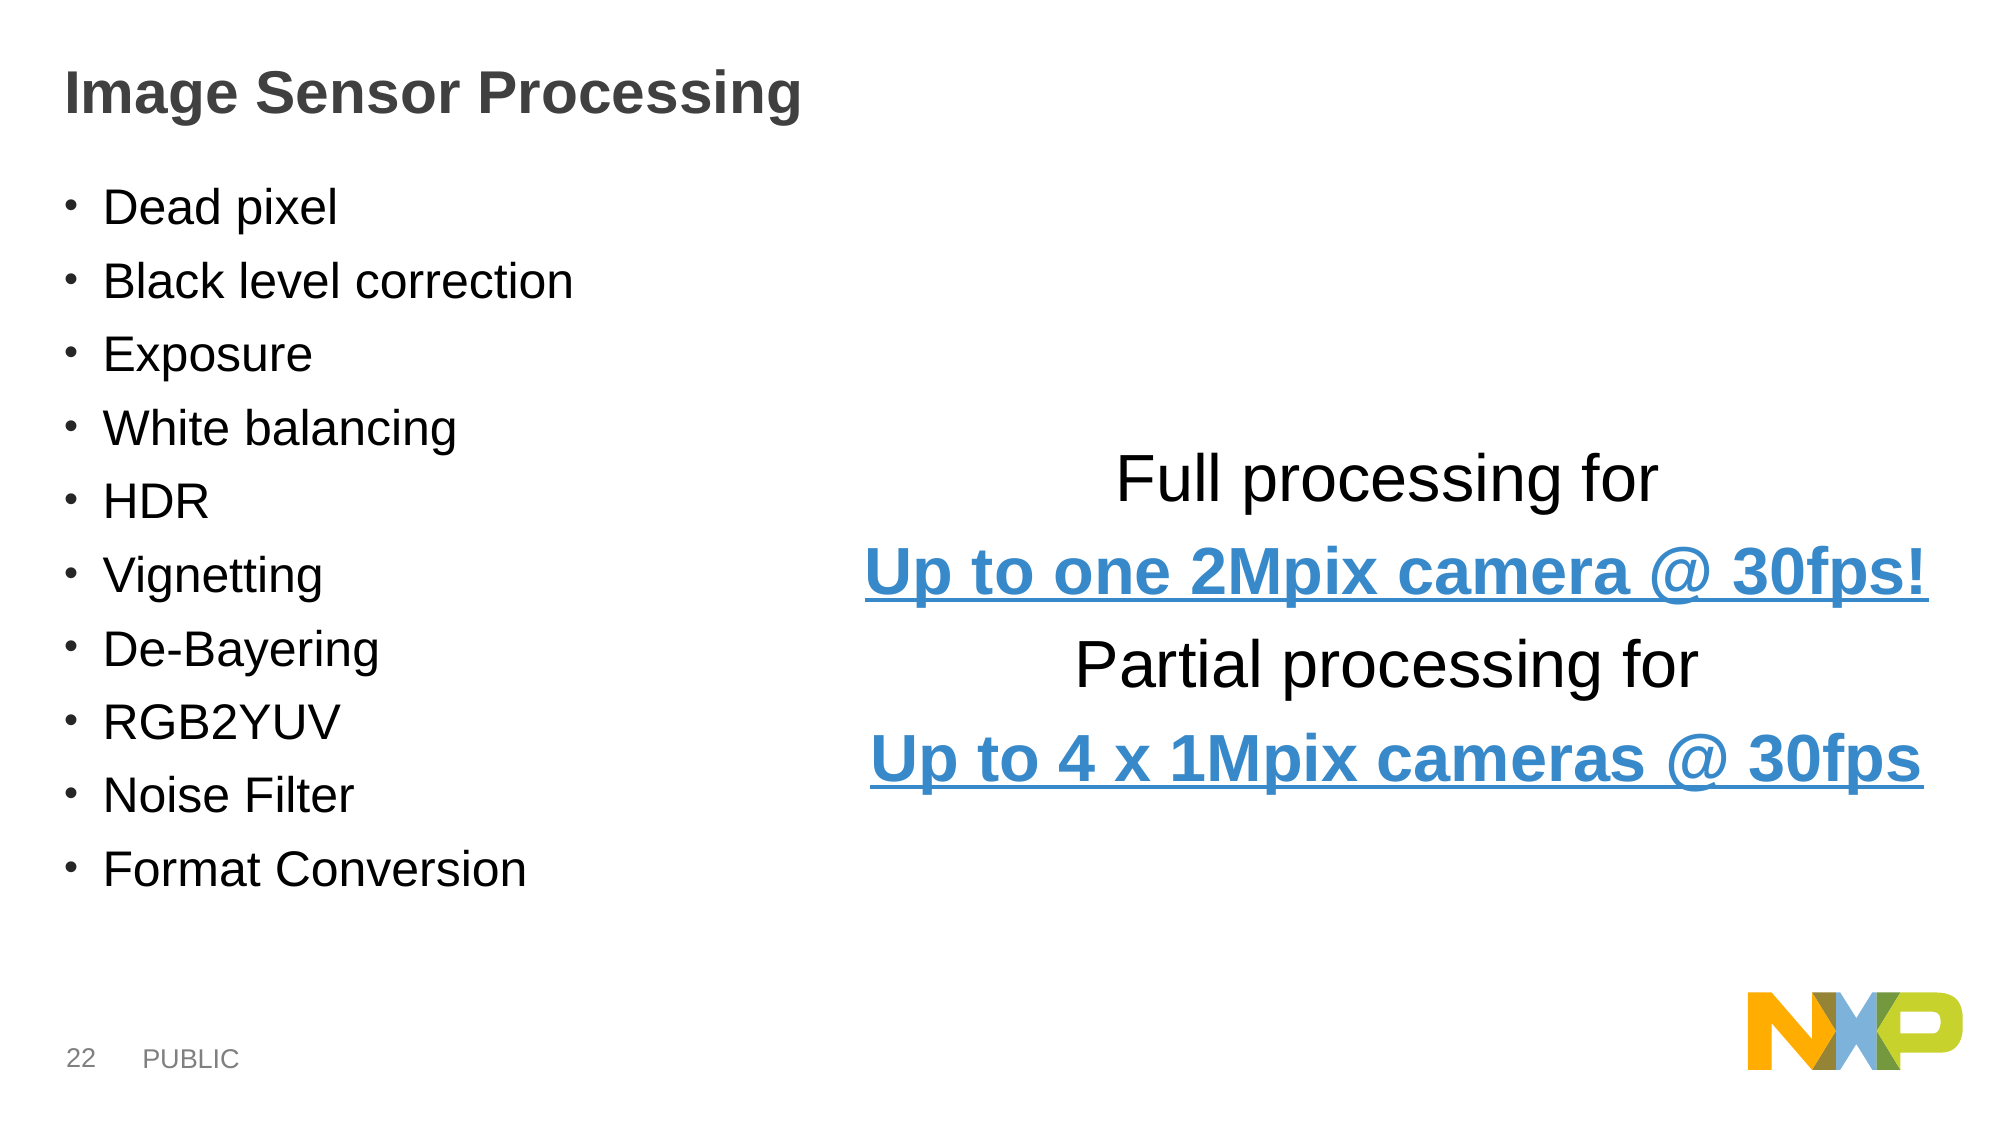

# Image Sensor Processing
Dead pixel
Black level correction
Exposure
White balancing
HDR
Vignetting
De-Bayering
RGB2YUV
Noise Filter
Format Conversion

Full processing for
Up to one 2Mpix camera @ 30fps!
Partial processing for
Up to 4 x 1Mpix cameras @ 30fps